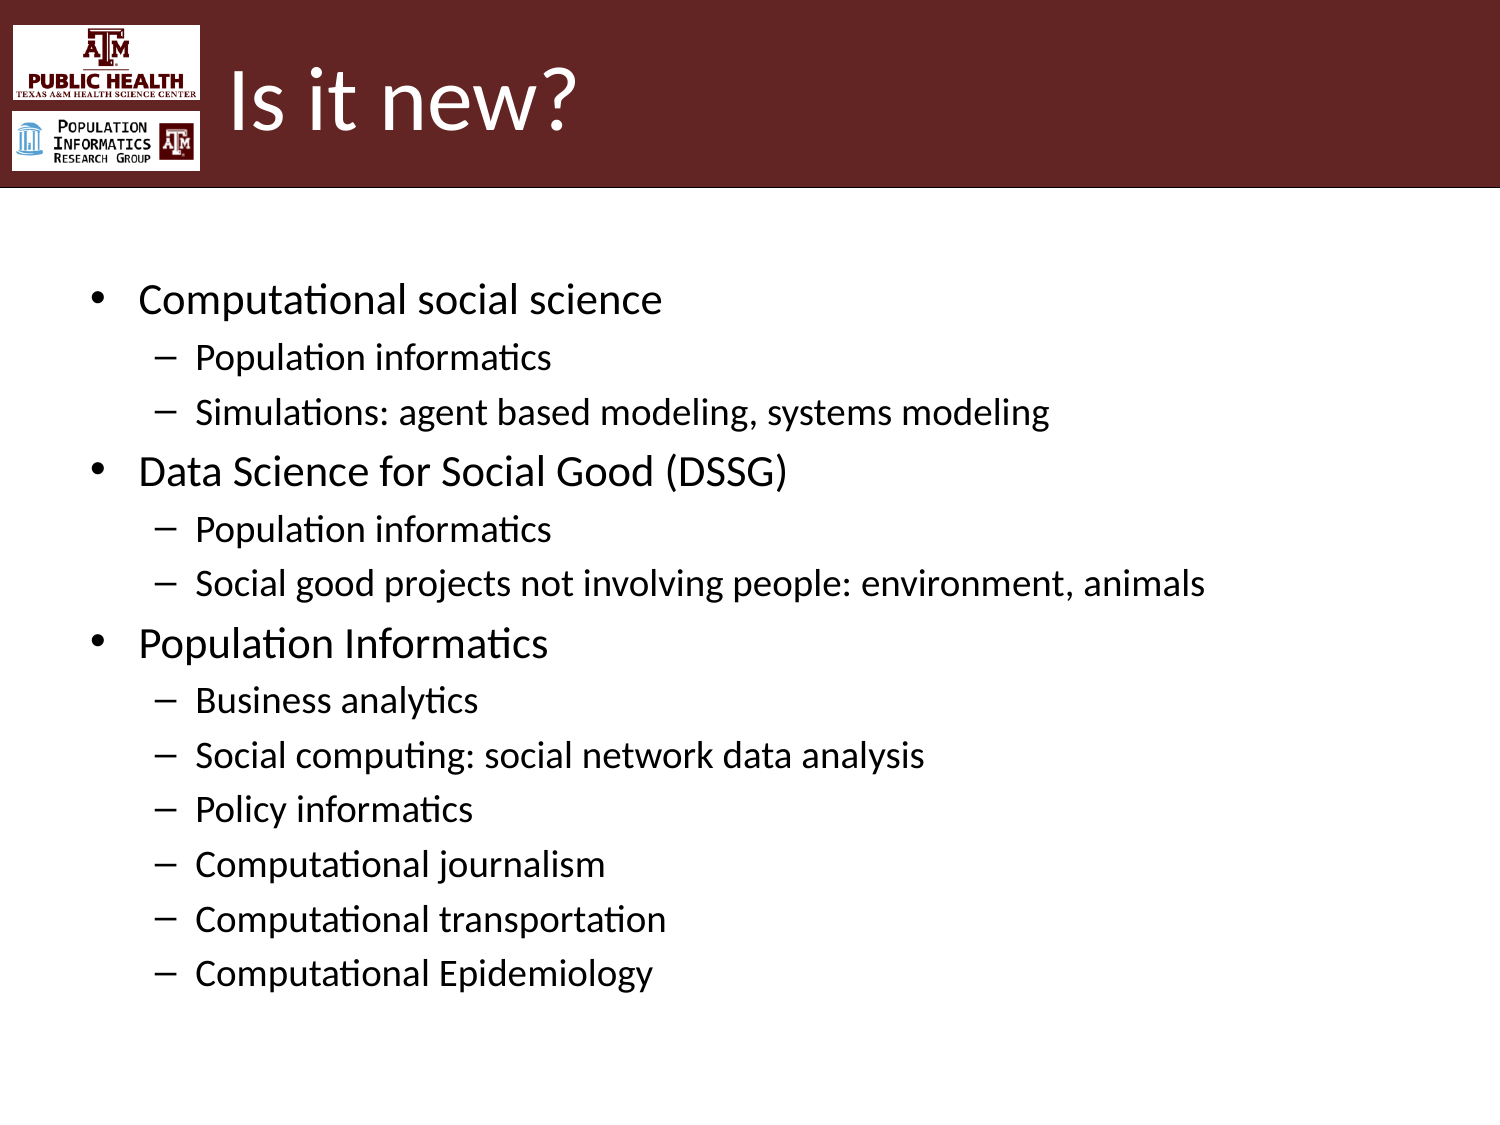

# Is it new?
Computational social science
Population informatics
Simulations: agent based modeling, systems modeling
Data Science for Social Good (DSSG)
Population informatics
Social good projects not involving people: environment, animals
Population Informatics
Business analytics
Social computing: social network data analysis
Policy informatics
Computational journalism
Computational transportation
Computational Epidemiology